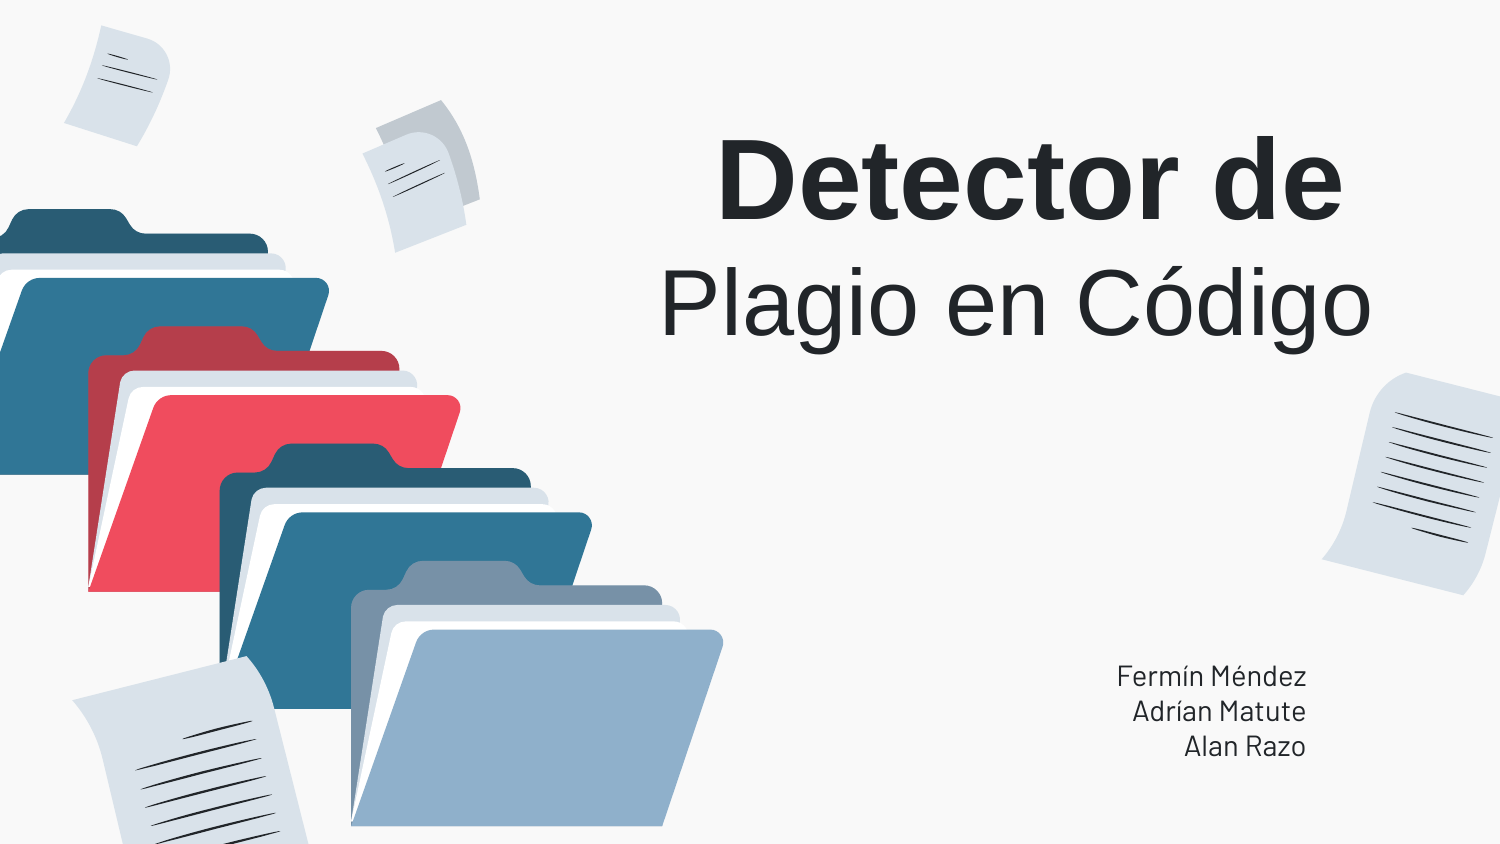

Detector de  Plagio en Código

Fermín Méndez
Adrían Matute
Alan Razo